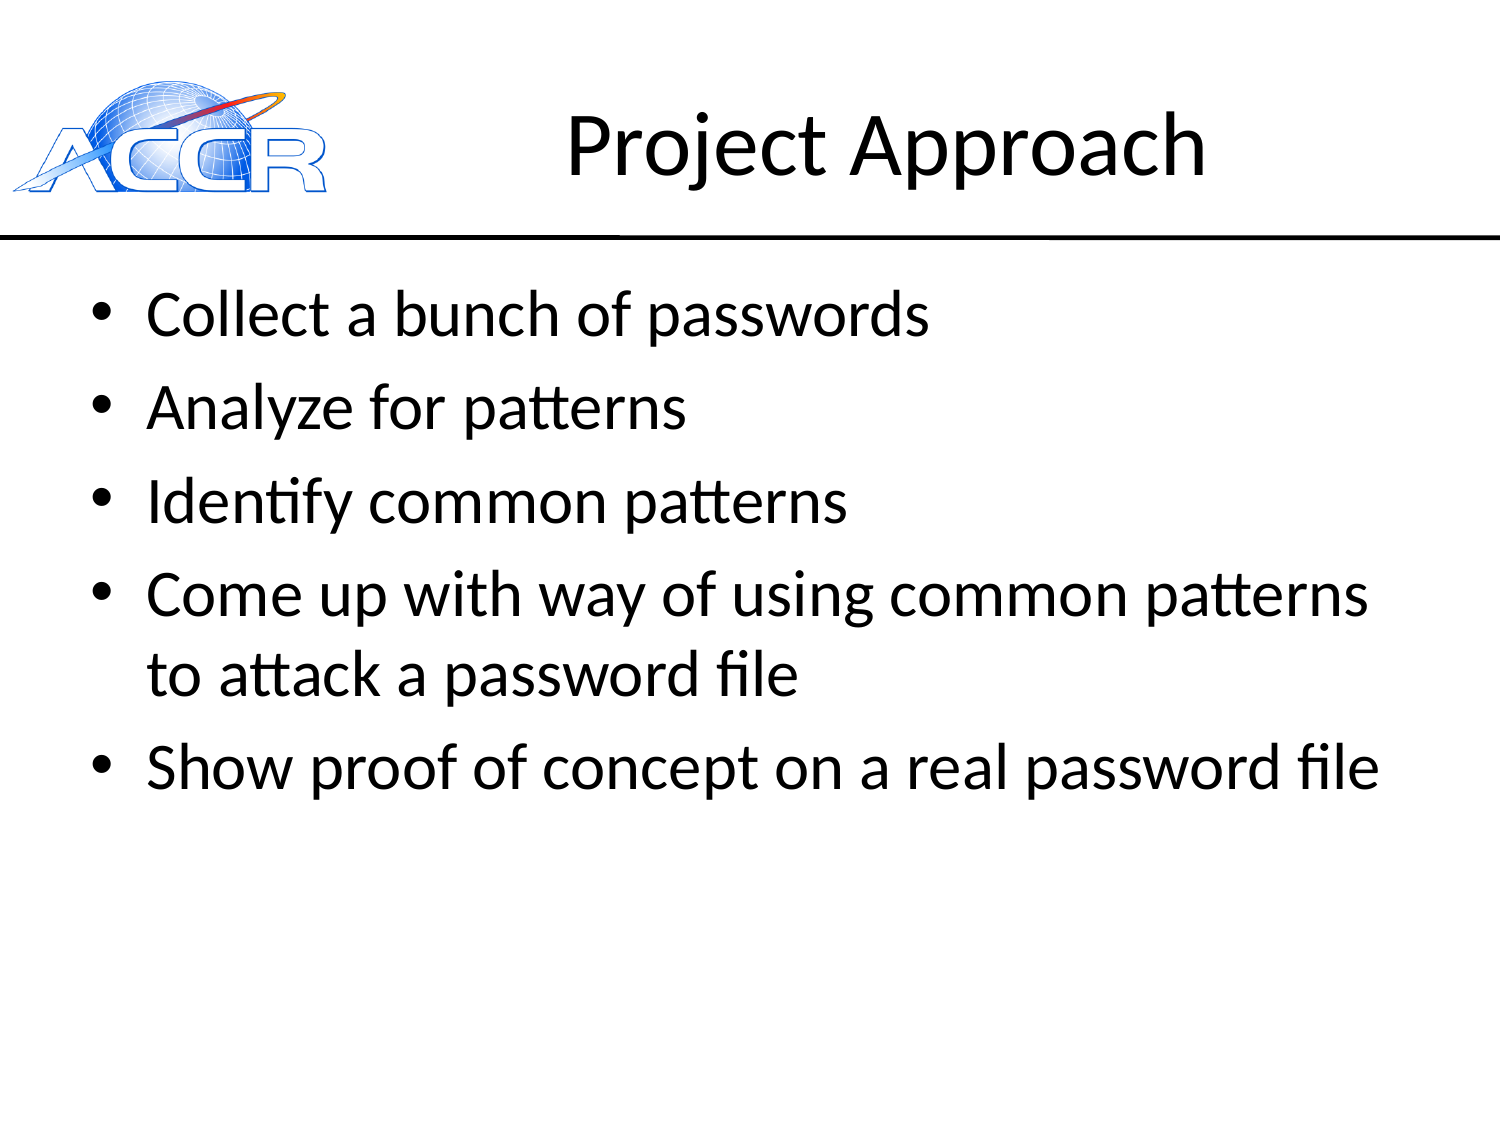

# Project Approach
Collect a bunch of passwords
Analyze for patterns
Identify common patterns
Come up with way of using common patterns to attack a password file
Show proof of concept on a real password file